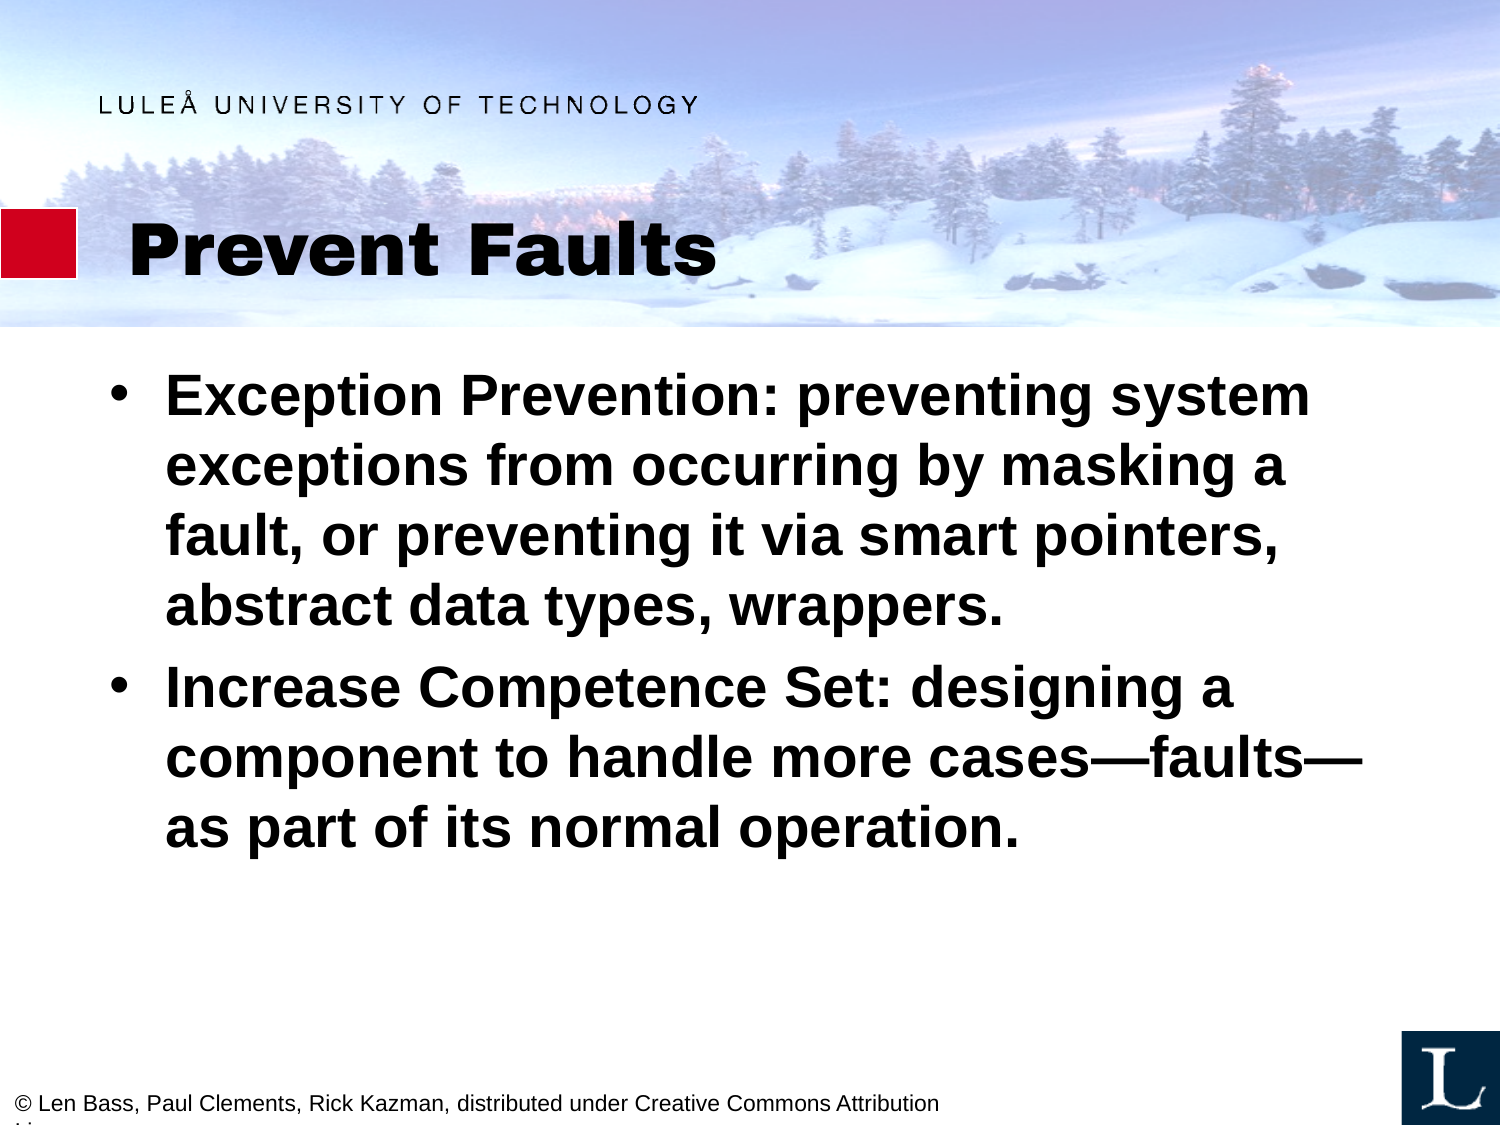

# Prevent Faults
Exception Prevention: preventing system exceptions from occurring by masking a fault, or preventing it via smart pointers, abstract data types, wrappers.
Increase Competence Set: designing a component to handle more cases—faults—as part of its normal operation.
© Len Bass, Paul Clements, Rick Kazman, distributed under Creative Commons Attribution License